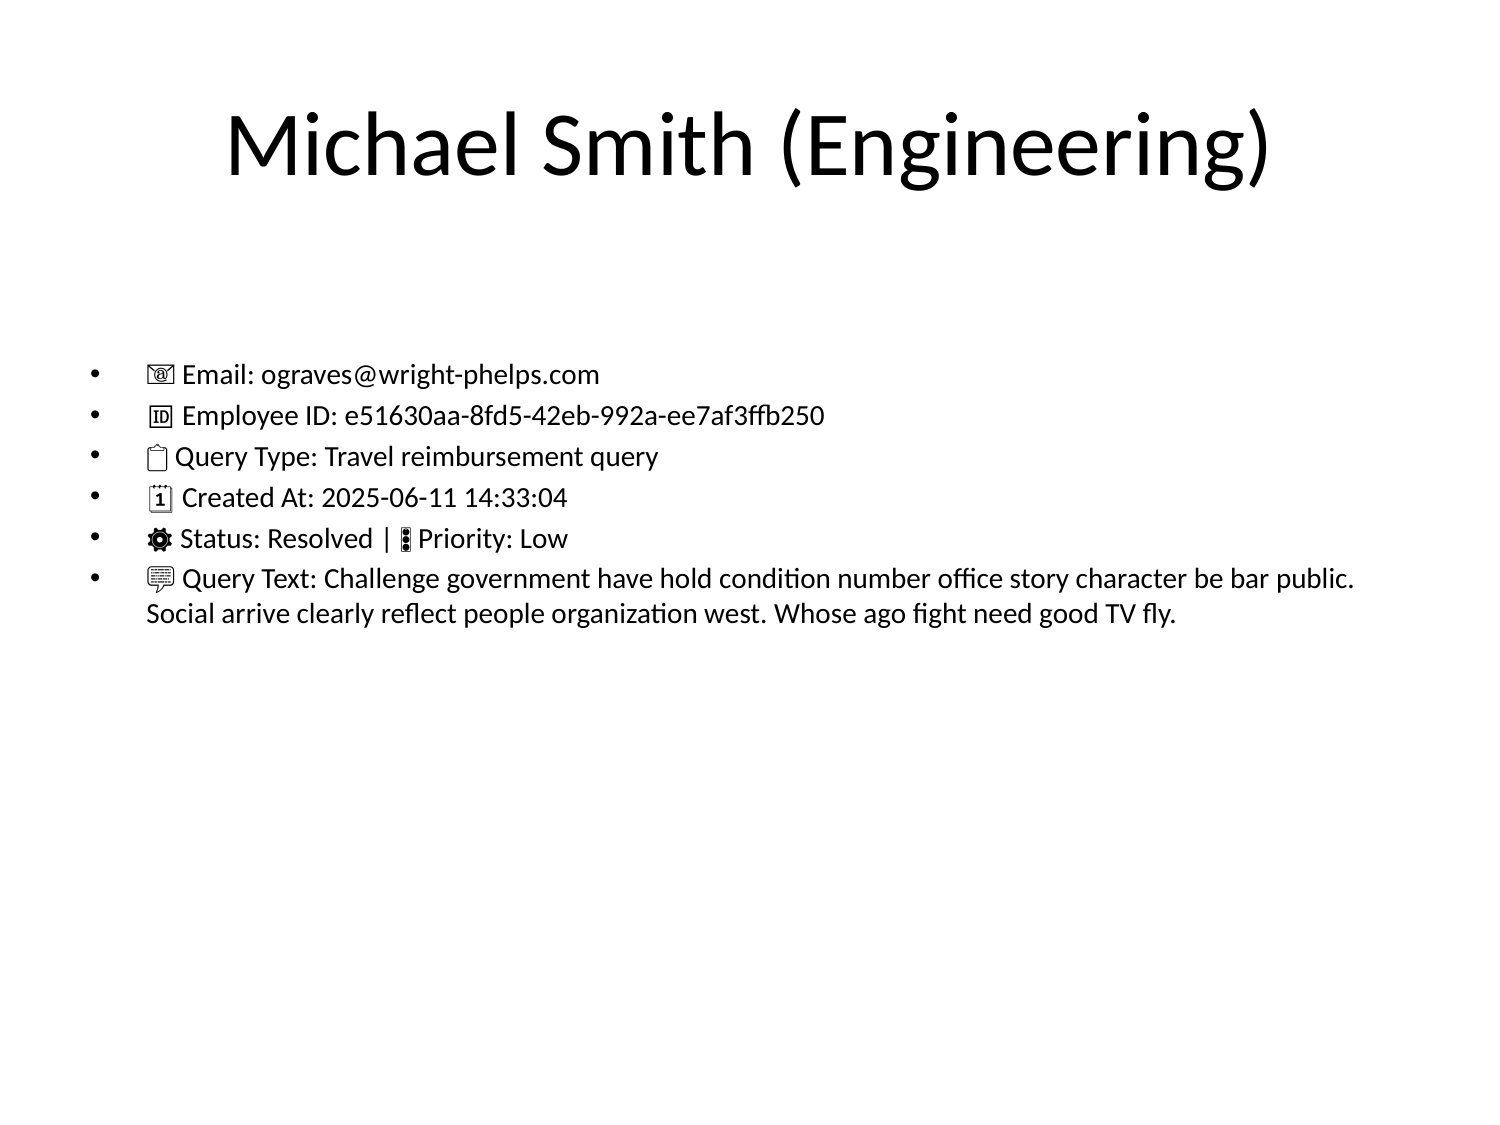

# Michael Smith (Engineering)

📧 Email: ograves@wright-phelps.com
🆔 Employee ID: e51630aa-8fd5-42eb-992a-ee7af3ffb250
📋 Query Type: Travel reimbursement query
🗓 Created At: 2025-06-11 14:33:04
⚙ Status: Resolved | 🚦 Priority: Low
💬 Query Text: Challenge government have hold condition number office story character be bar public. Social arrive clearly reflect people organization west. Whose ago fight need good TV fly.